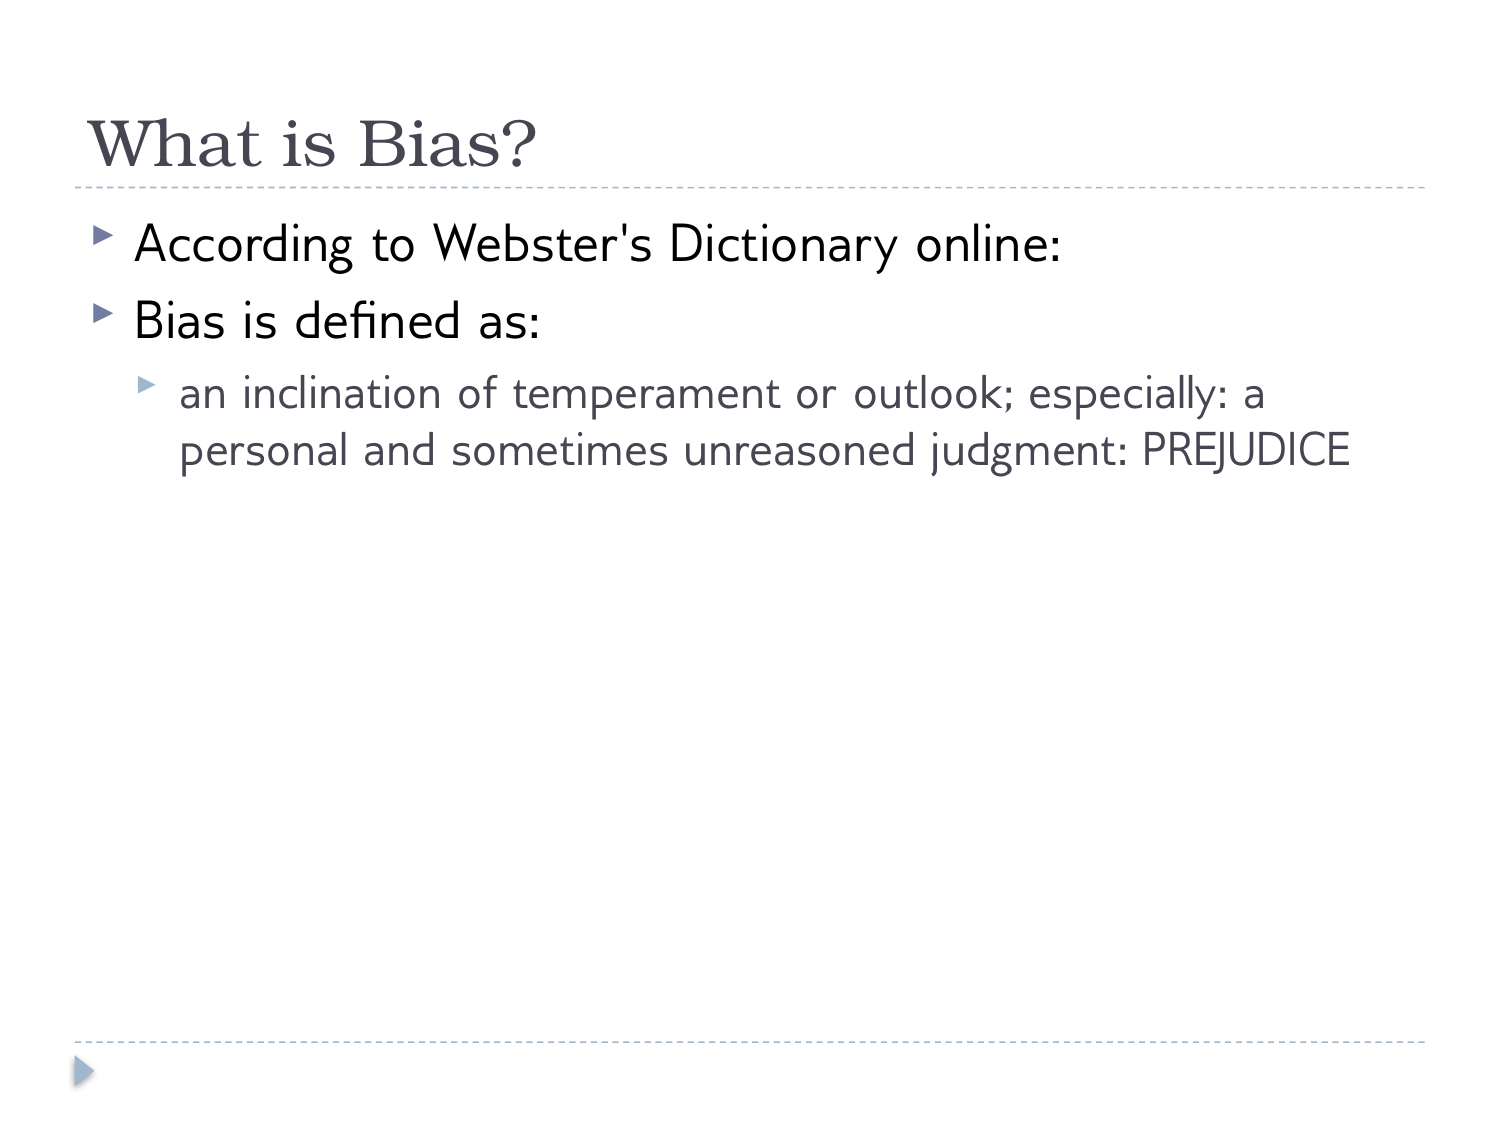

# What is Bias?
According to Webster's Dictionary online:
Bias is defined as:
an inclination of temperament or outlook; especially: a personal and sometimes unreasoned judgment: PREJUDICE